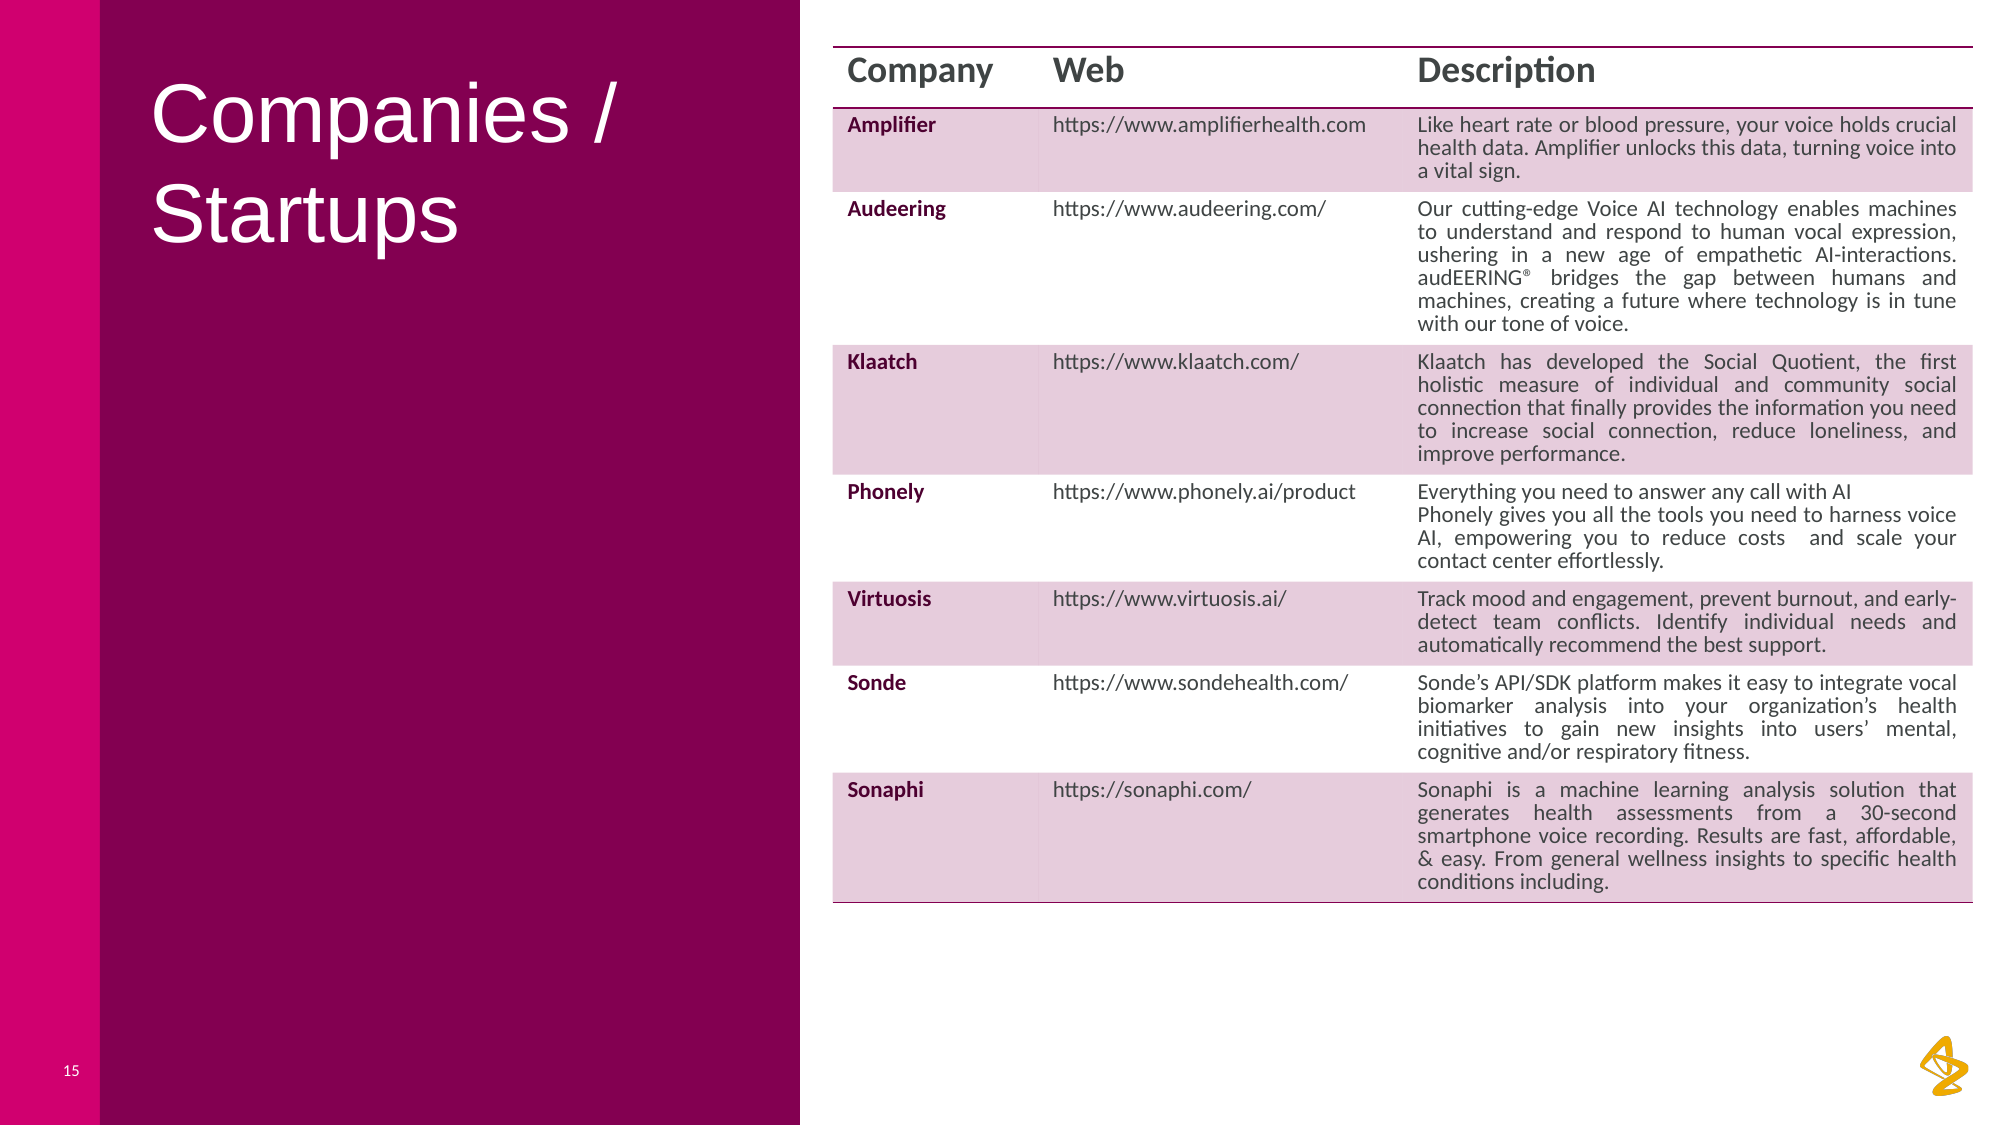

# Companies / Startups
| Company | Web | Description |
| --- | --- | --- |
| Amplifier | https://www.amplifierhealth.com | Like heart rate or blood pressure, your voice holds crucial health data. Amplifier unlocks this data, turning voice into a vital sign. |
| Audeering | https://www.audeering.com/ | Our cutting-edge Voice AI technology enables machines to understand and respond to human vocal expression, ushering in a new age of empathetic AI-interactions. audEERING® bridges the gap between humans and machines, creating a future where technology is in tune with our tone of voice. |
| Klaatch | https://www.klaatch.com/ | Klaatch has developed the Social Quotient, the first holistic measure of individual and community social connection that finally provides the information you need to increase social connection, reduce loneliness, and improve performance. |
| Phonely | https://www.phonely.ai/product | Everything you need to answer any call with AI  Phonely gives you all the tools you need to harness voice AI, empowering you to reduce costs and scale your contact center effortlessly. |
| Virtuosis | https://www.virtuosis.ai/ | Track mood and engagement, prevent burnout, and early-detect team conflicts. Identify individual needs and automatically recommend the best support. |
| Sonde | https://www.sondehealth.com/ | Sonde’s API/SDK platform makes it easy to integrate vocal biomarker analysis into your organization’s health initiatives to gain new insights into users’ mental, cognitive and/or respiratory fitness. |
| Sonaphi | https://sonaphi.com/ | Sonaphi is a machine learning analysis solution that generates health assessments from a 30-second smartphone voice recording. Results are fast, affordable, & easy. From general wellness insights to specific health conditions including. |

15